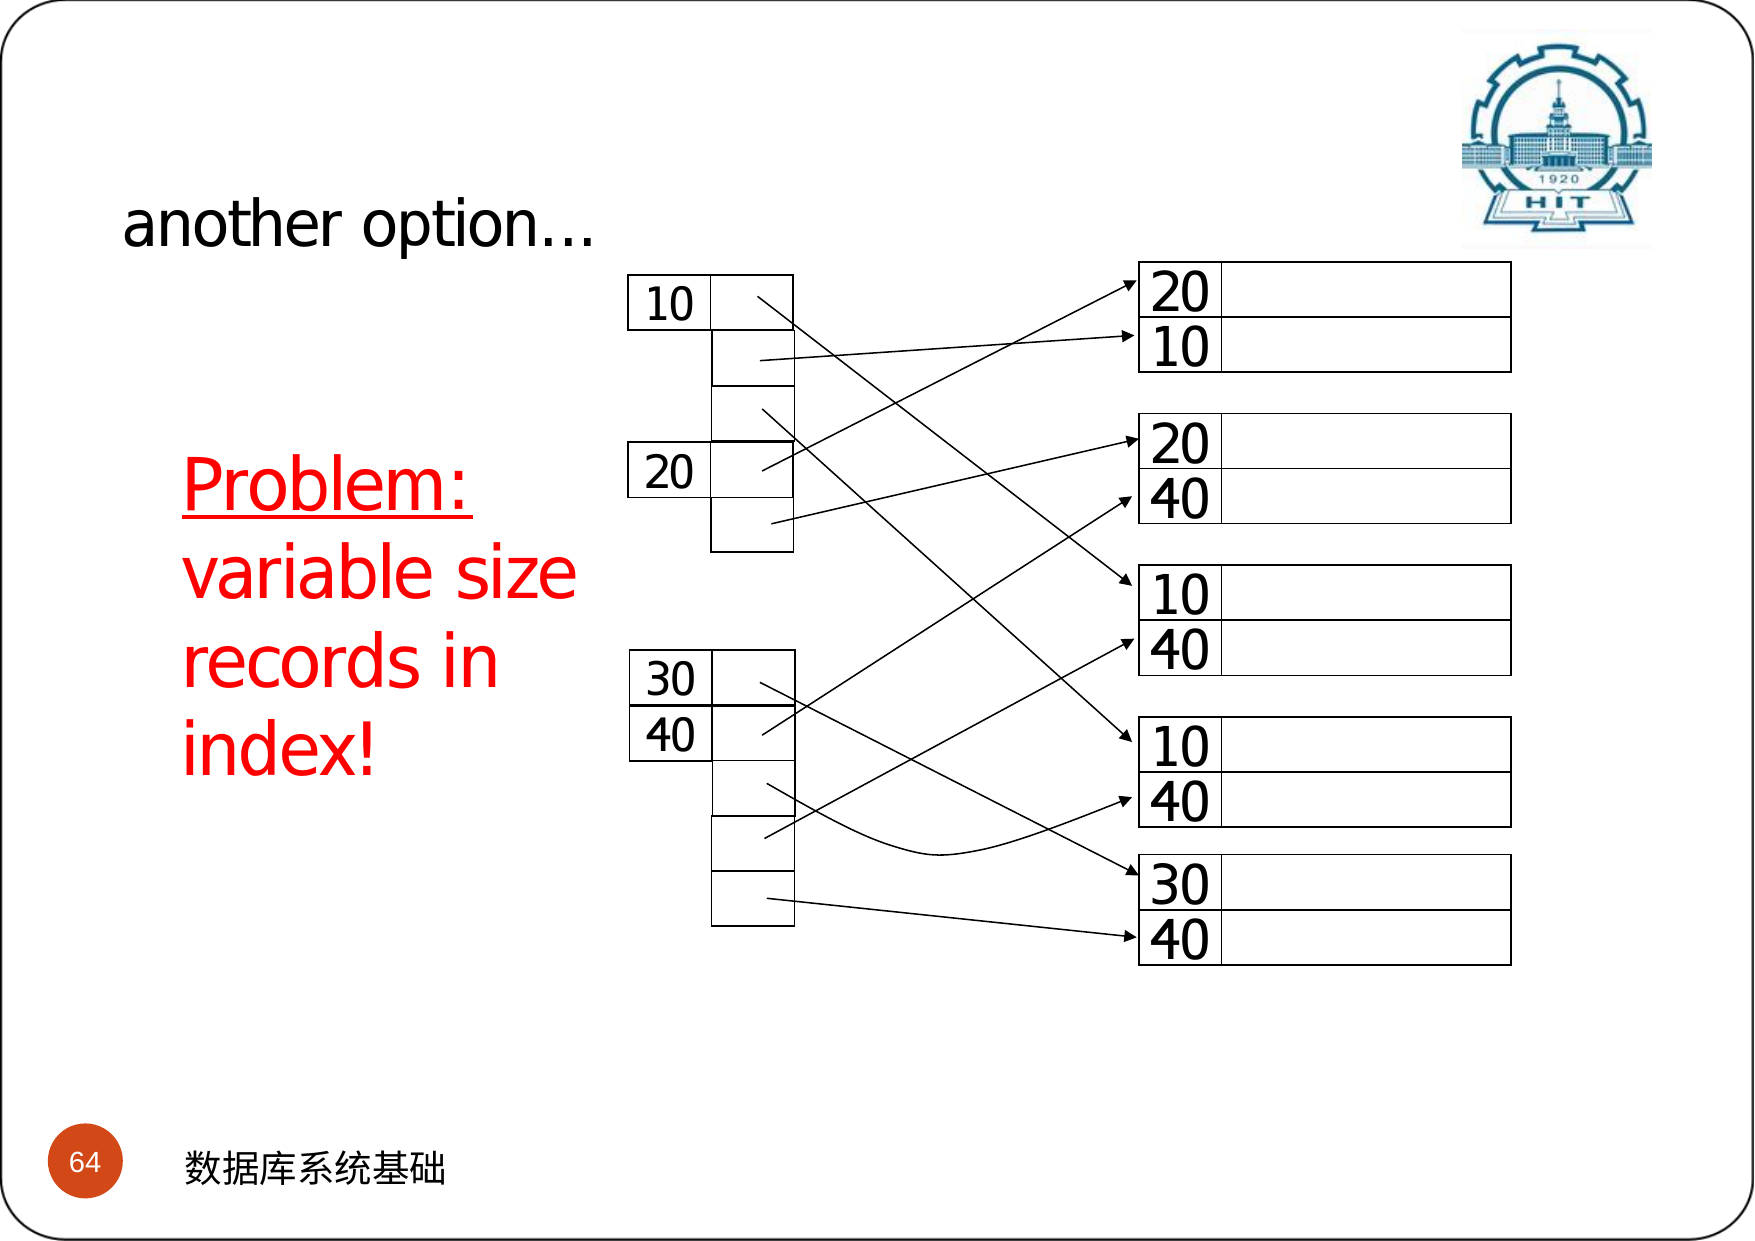

another option...
20

10

10

20

40

Problem:
variable size
records in
index!

20

10

40

30

40

10

40

30

40